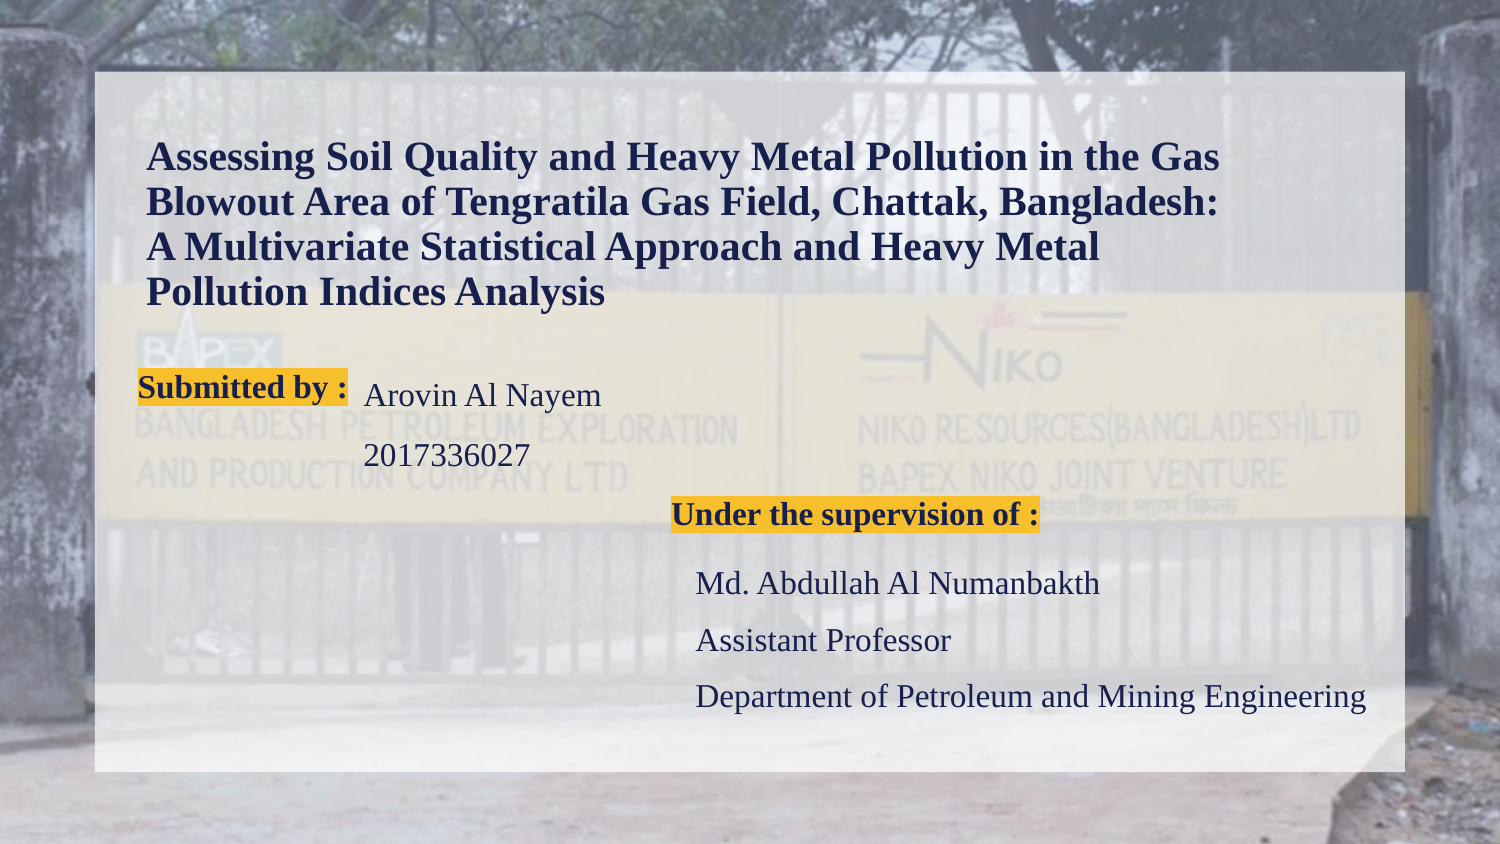

# Assessing Soil Quality and Heavy Metal Pollution in the Gas Blowout Area of Tengratila Gas Field, Chattak, Bangladesh: A Multivariate Statistical Approach and Heavy Metal Pollution Indices Analysis
Submitted by :
Arovin Al Nayem
2017336027
Under the supervision of :
Md. Abdullah Al Numanbakth
Assistant Professor
Department of Petroleum and Mining Engineering